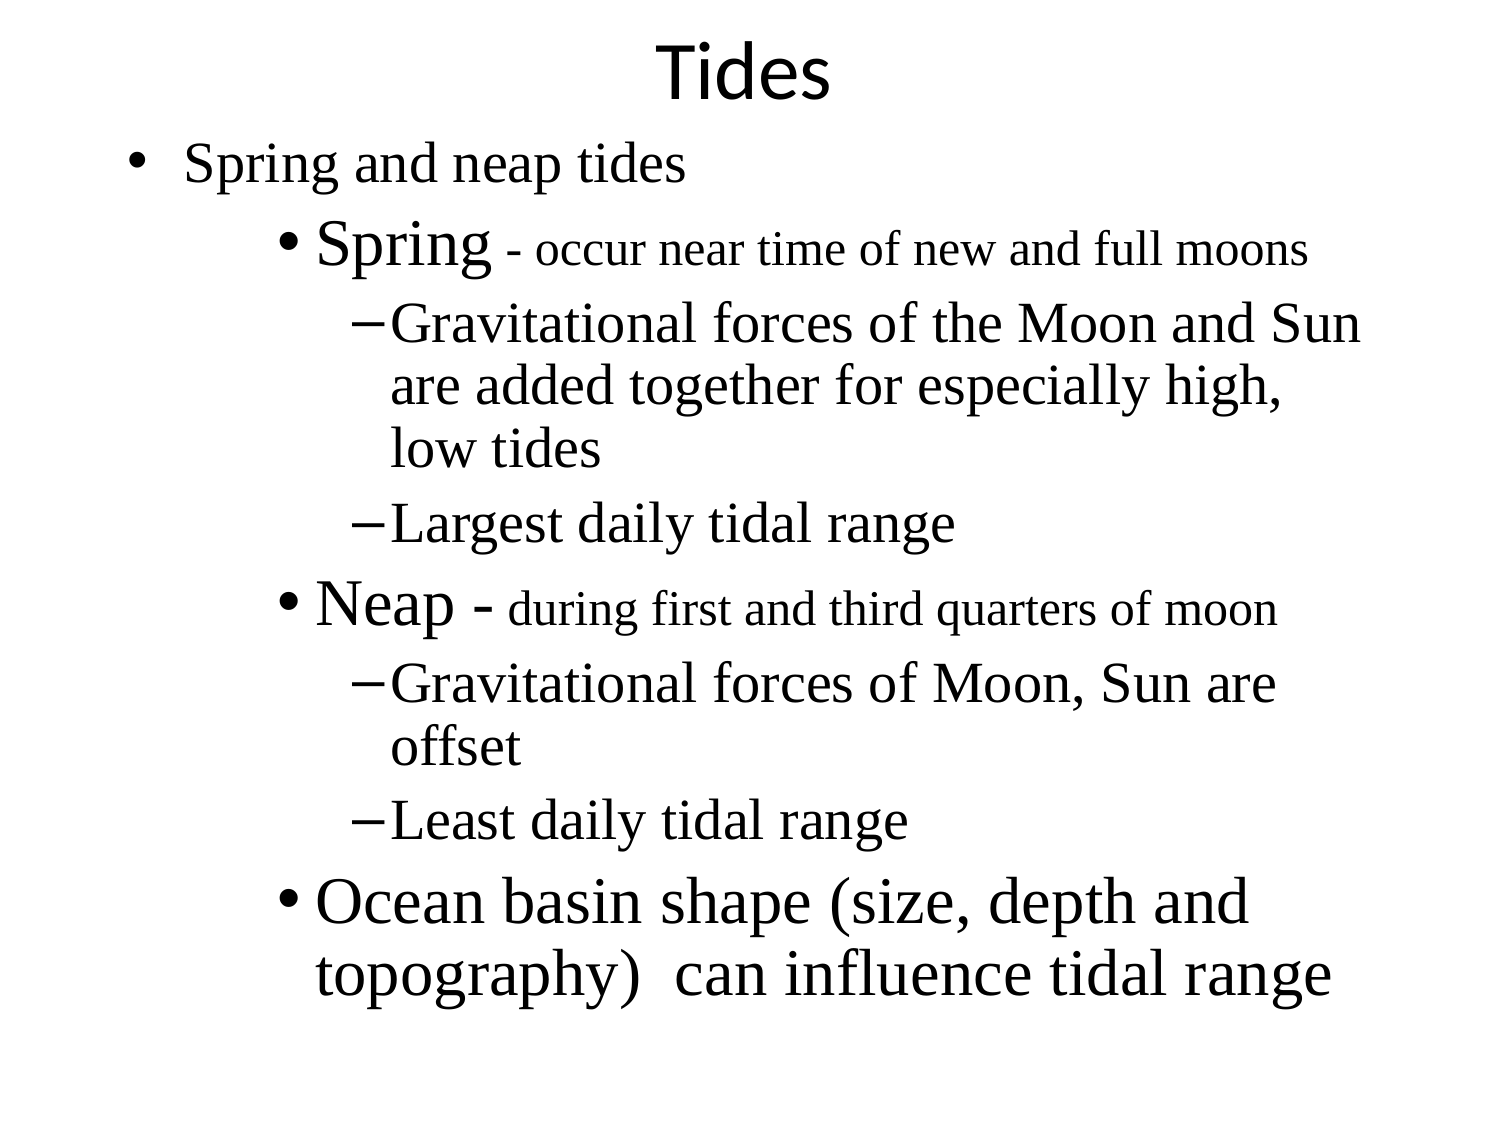

# Tides
Spring and neap tides
Spring - occur near time of new and full moons
Gravitational forces of the Moon and Sun are added together for especially high, low tides
Largest daily tidal range
Neap - during first and third quarters of moon
Gravitational forces of Moon, Sun are offset
Least daily tidal range
Ocean basin shape (size, depth and topography)  can influence tidal range